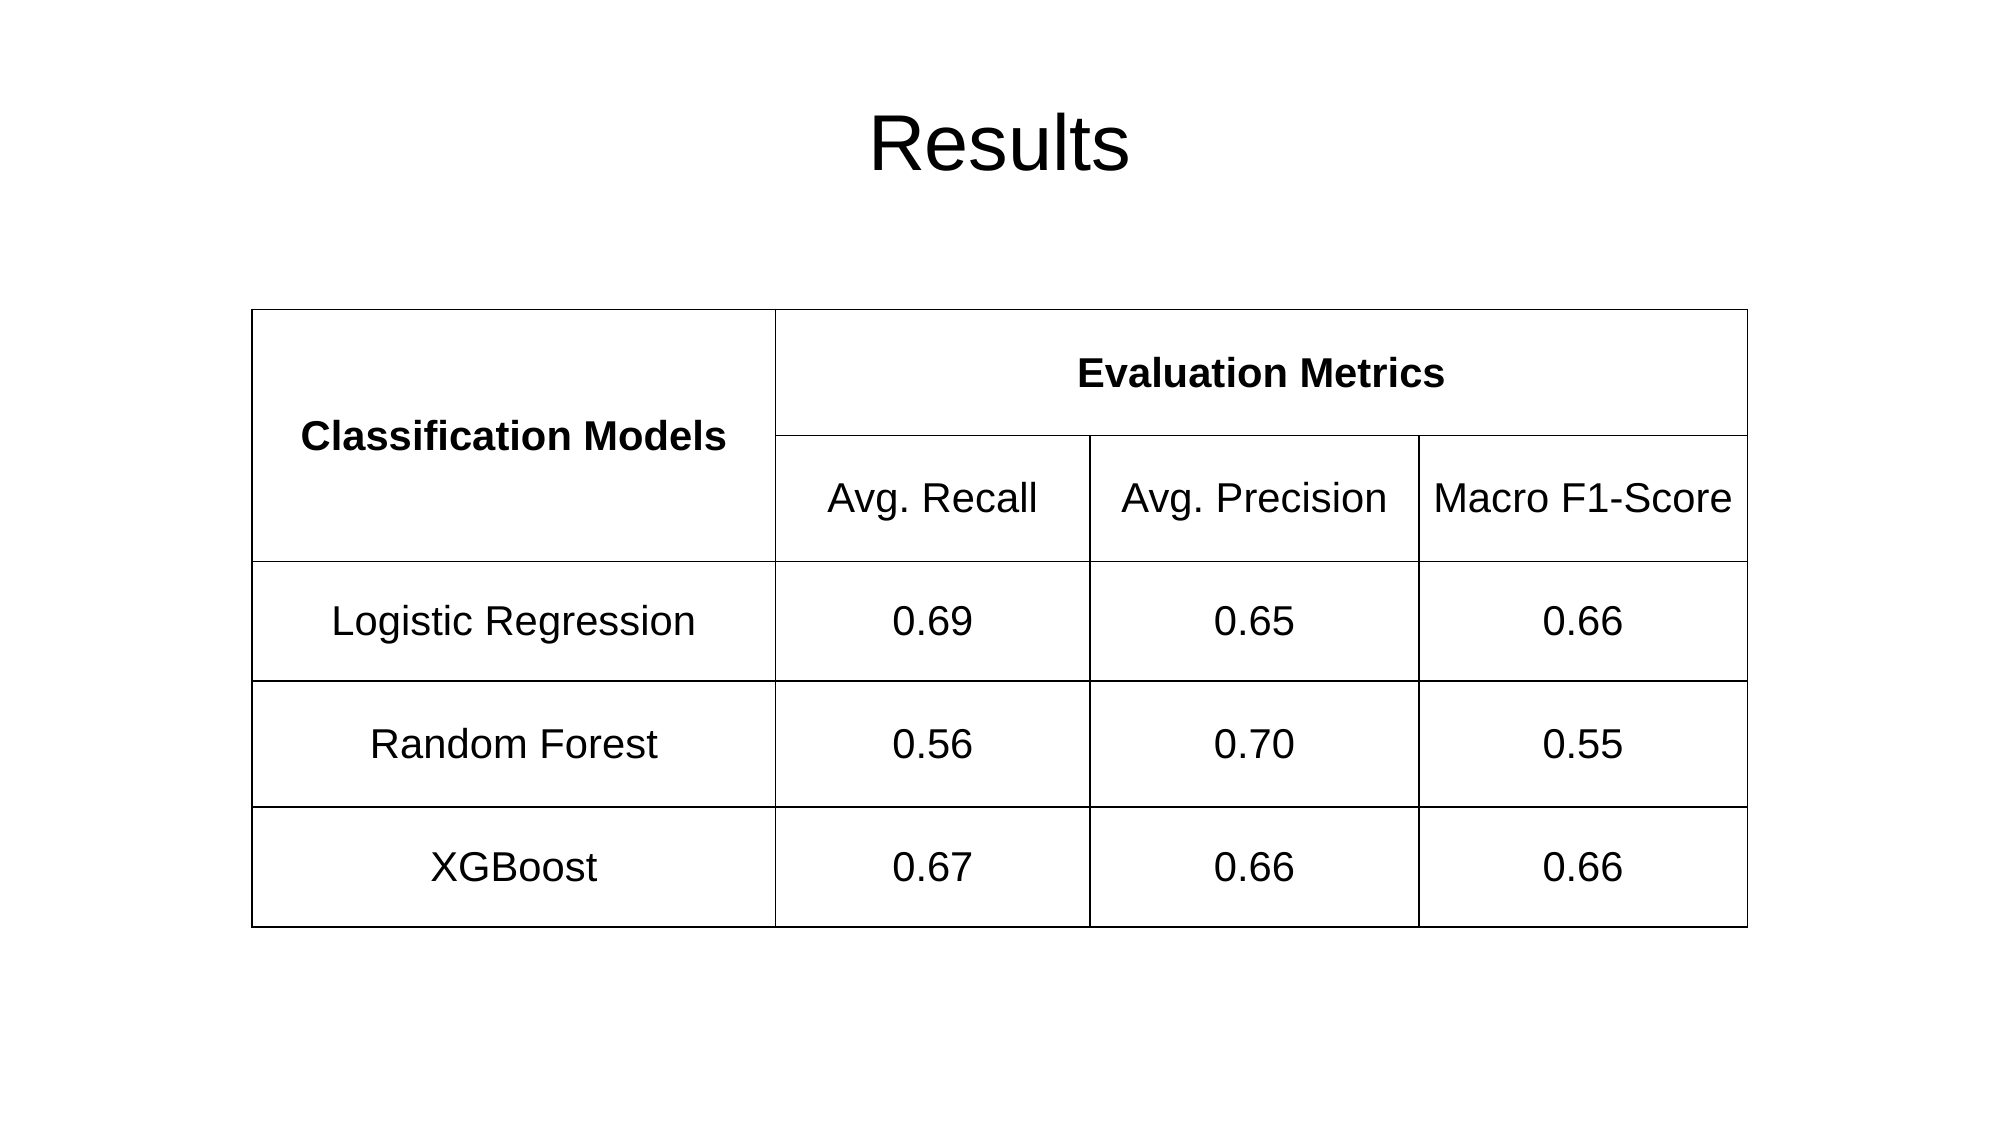

# Results
| Classification Models | Evaluation Metrics |  |  |
| --- | --- | --- | --- |
|  | Avg. Recall | Avg. Precision | Macro F1-Score |
| Logistic Regression | 0.69 | 0.65 | 0.66 |
| Random Forest | 0.56 | 0.70 | 0.55 |
| XGBoost | 0.67 | 0.66 | 0.66 |